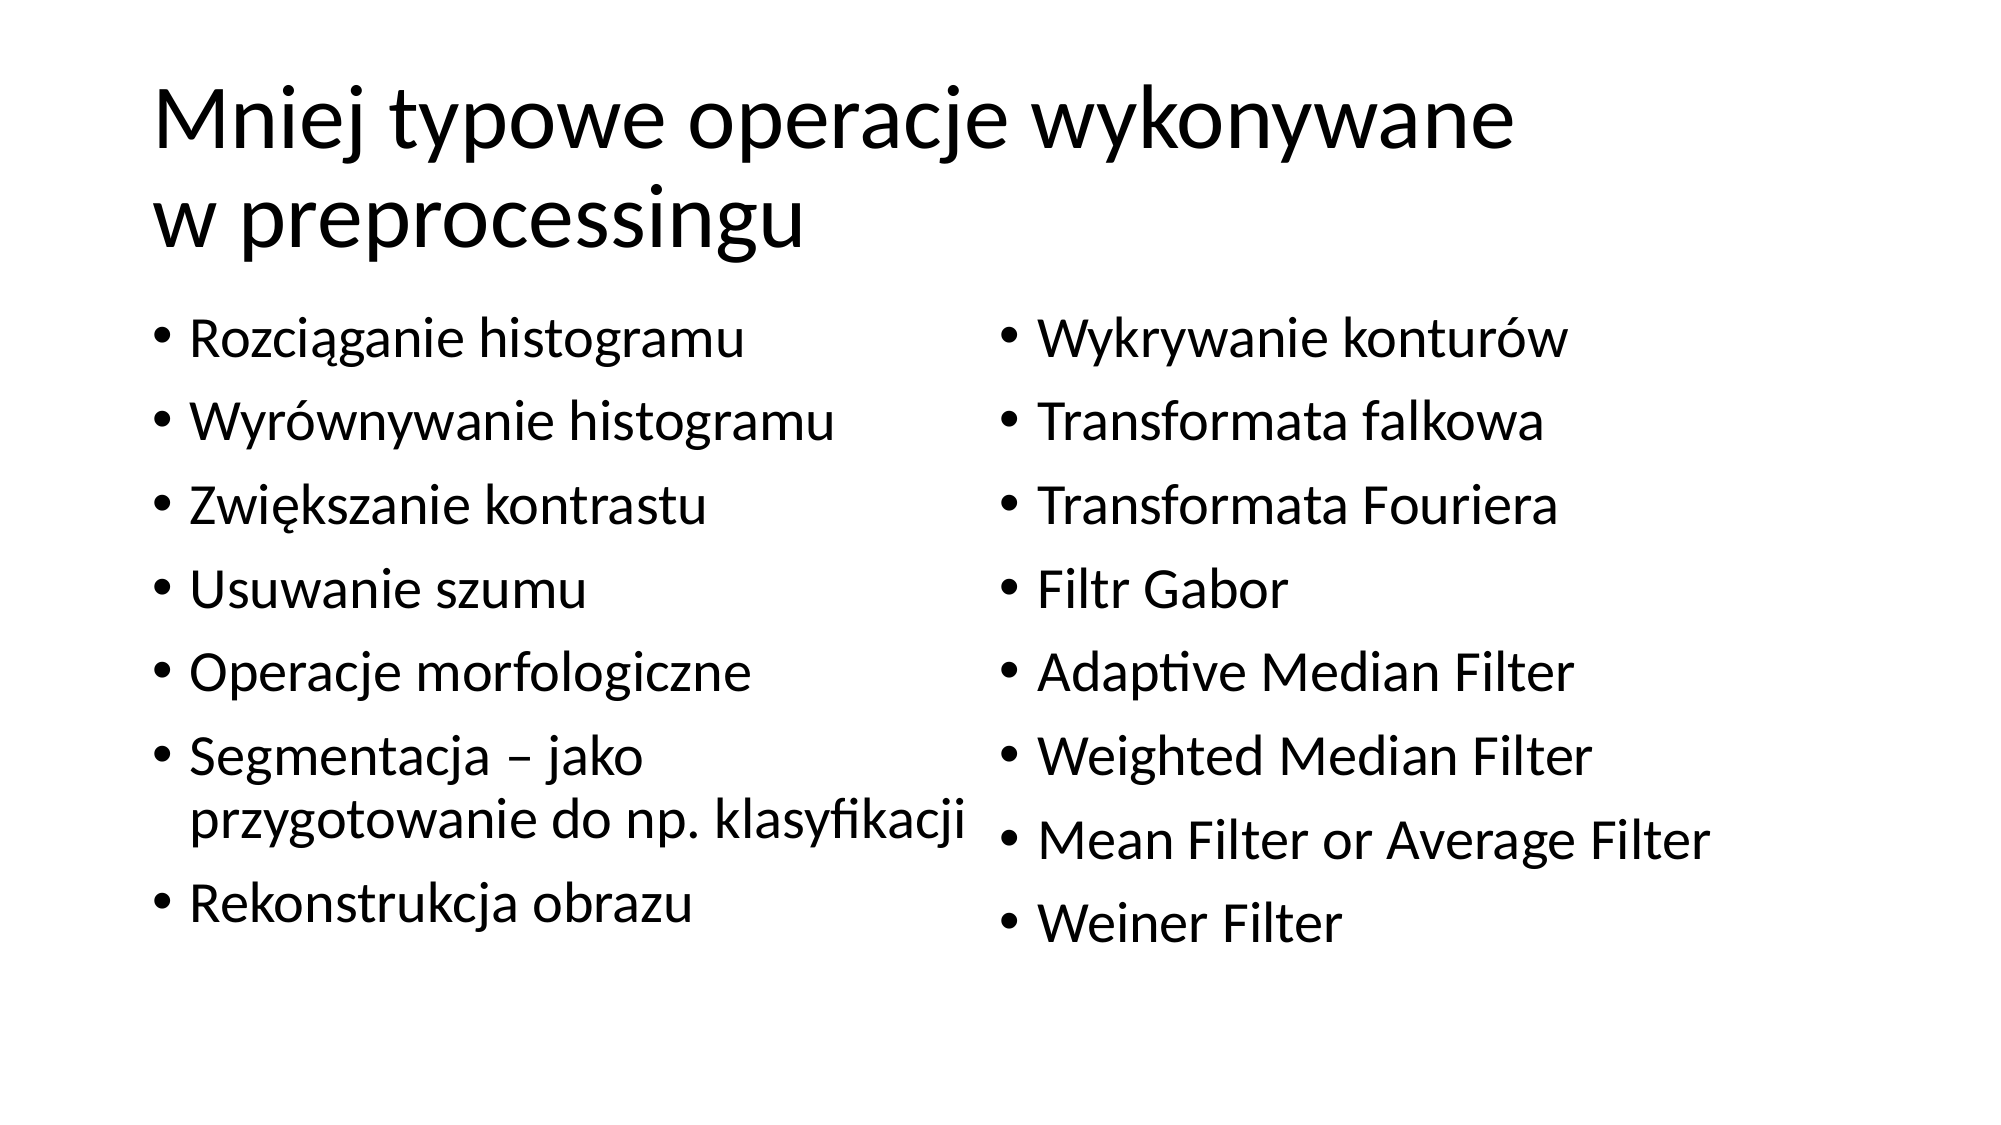

# Mniej typowe operacje wykonywane w preprocessingu
Rozciąganie histogramu
Wyrównywanie histogramu
Zwiększanie kontrastu
Usuwanie szumu
Operacje morfologiczne
Segmentacja – jako przygotowanie do np. klasyfikacji
Rekonstrukcja obrazu
Wykrywanie konturów
Transformata falkowa
Transformata Fouriera
Filtr Gabor
Adaptive Median Filter
Weighted Median Filter
Mean Filter or Average Filter
Weiner Filter